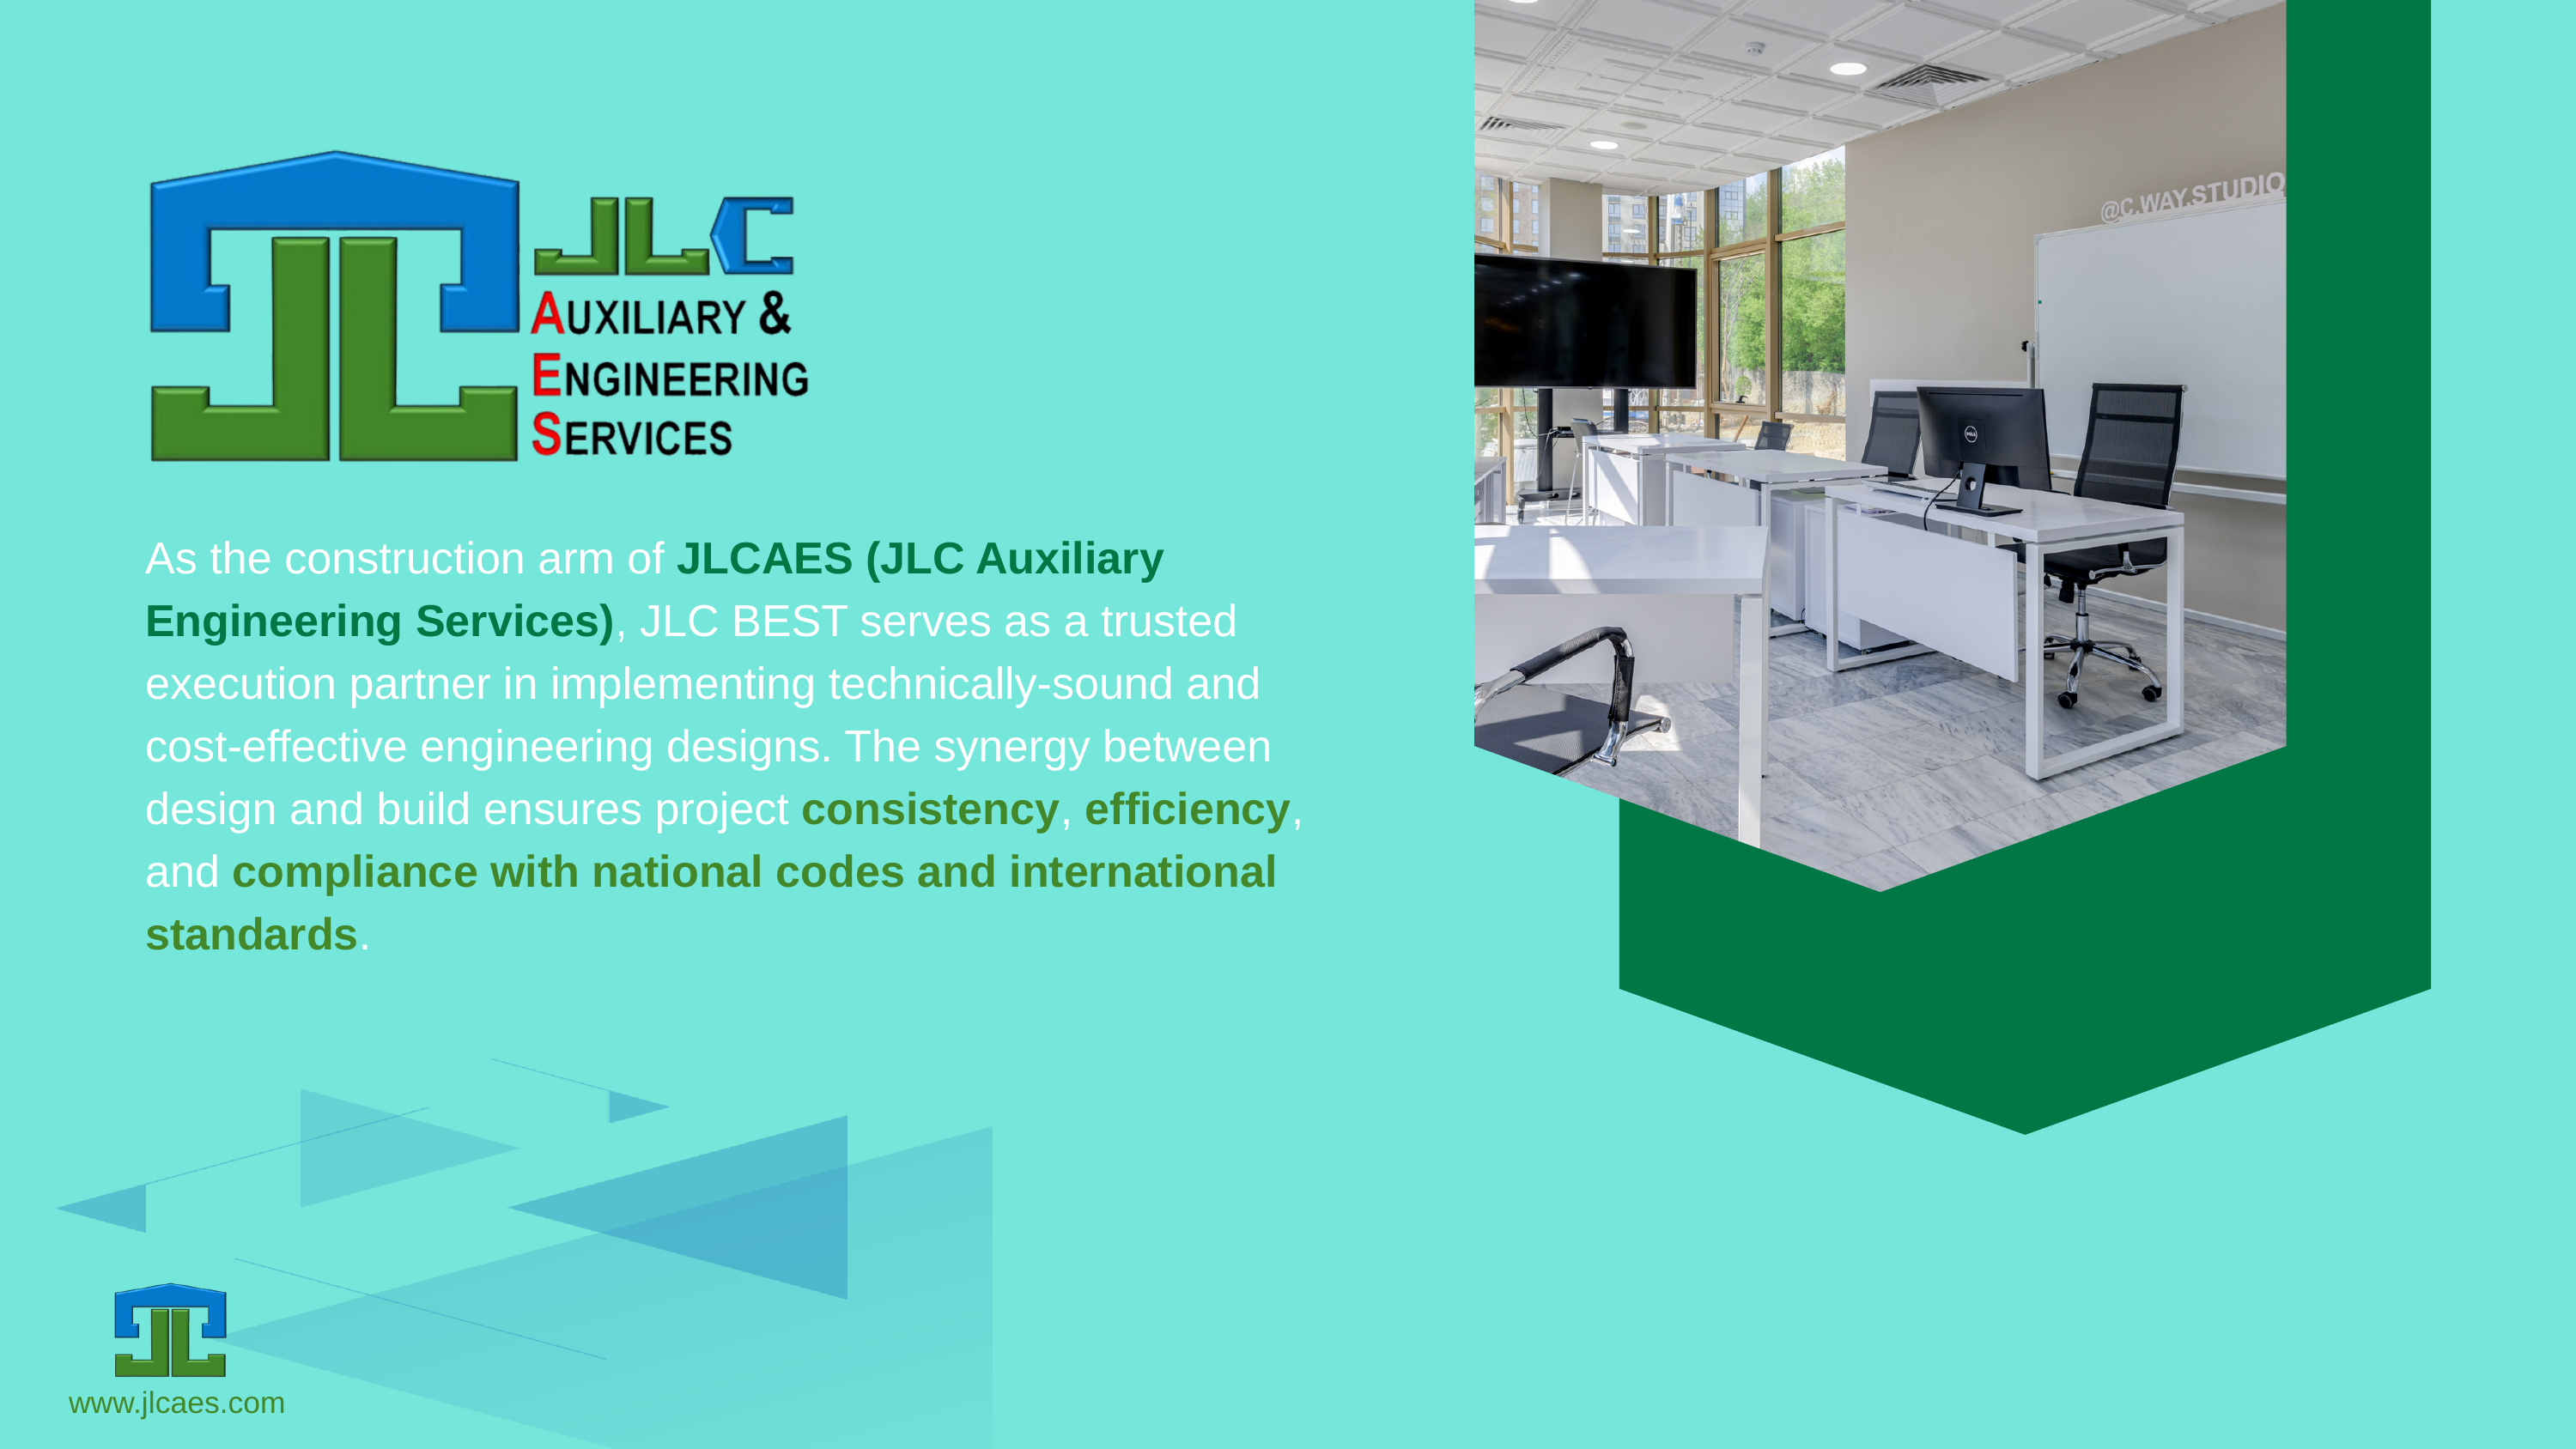

As the construction arm of JLCAES (JLC Auxiliary Engineering Services), JLC BEST serves as a trusted execution partner in implementing technically-sound and cost-effective engineering designs. The synergy between design and build ensures project consistency, efficiency, and compliance with national codes and international standards.

www.jlcaes.com